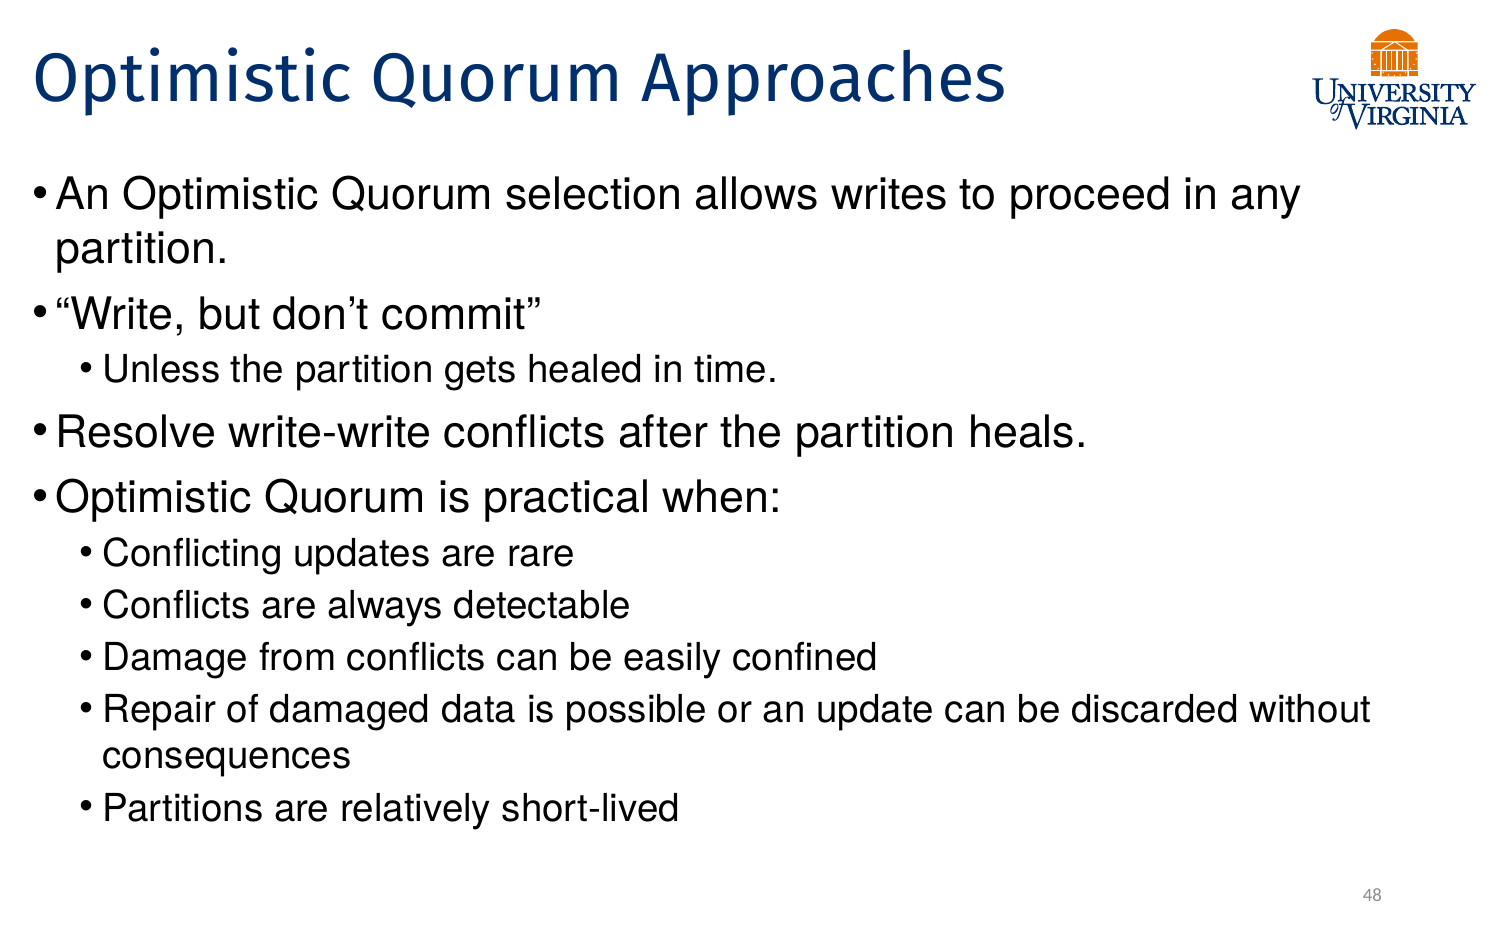

# Optimistic Quorum Approaches
An Optimistic Quorum selection allows writes to proceed in any partition.
“Write, but don’t commit”
Unless the partition gets healed in time.
Resolve write-write conflicts after the partition heals.
Optimistic Quorum is practical when:
Conflicting updates are rare
Conflicts are always detectable
Damage from conflicts can be easily confined
Repair of damaged data is possible or an update can be discarded without consequences
Partitions are relatively short-lived

48